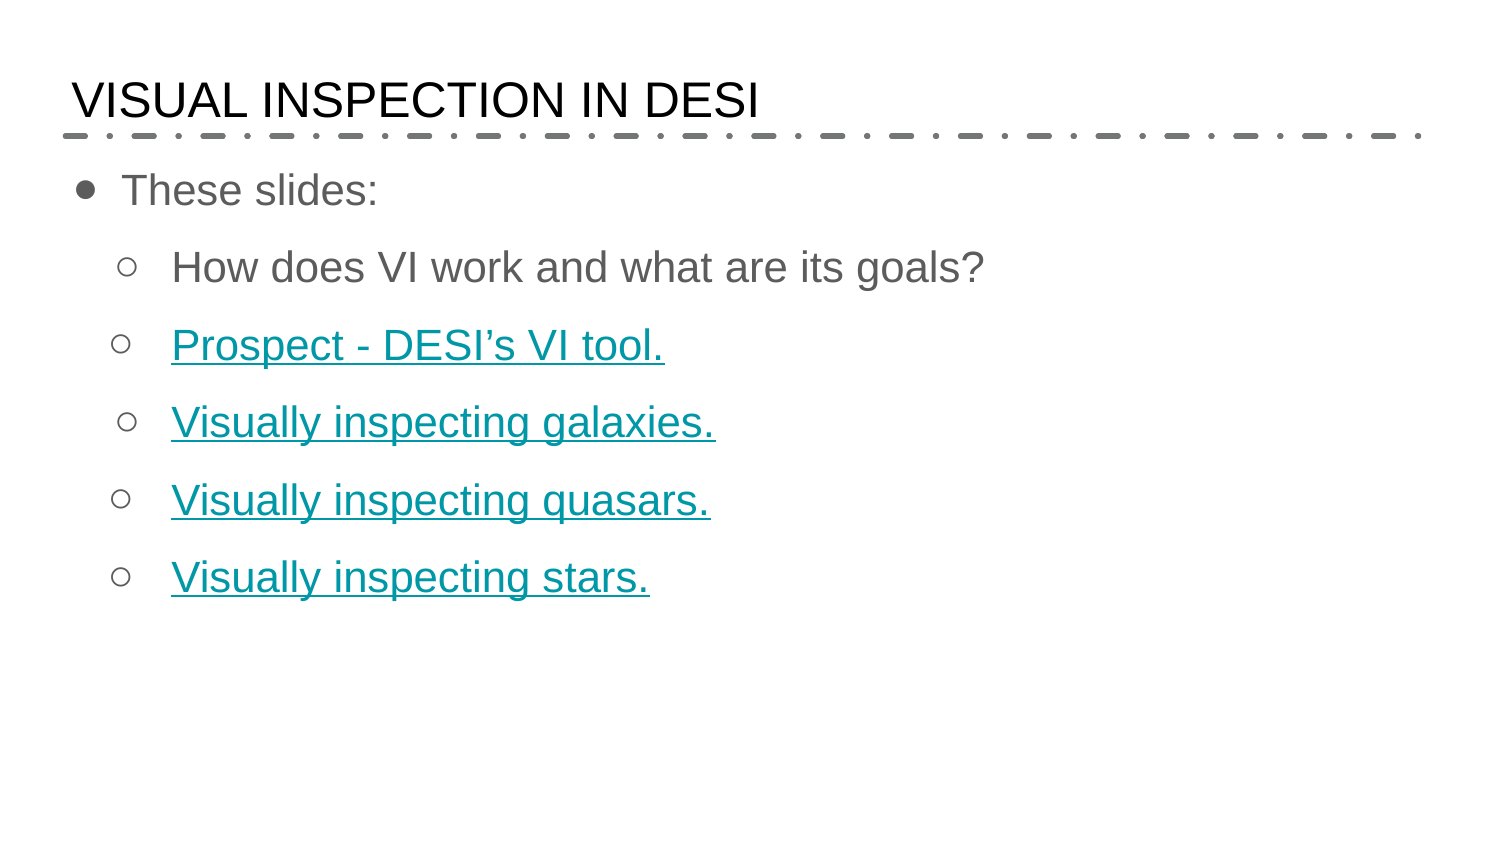

# VISUAL INSPECTION IN DESI
These slides:
How does VI work and what are its goals?
Prospect - DESI’s VI tool.
Visually inspecting galaxies.
Visually inspecting quasars.
Visually inspecting stars.